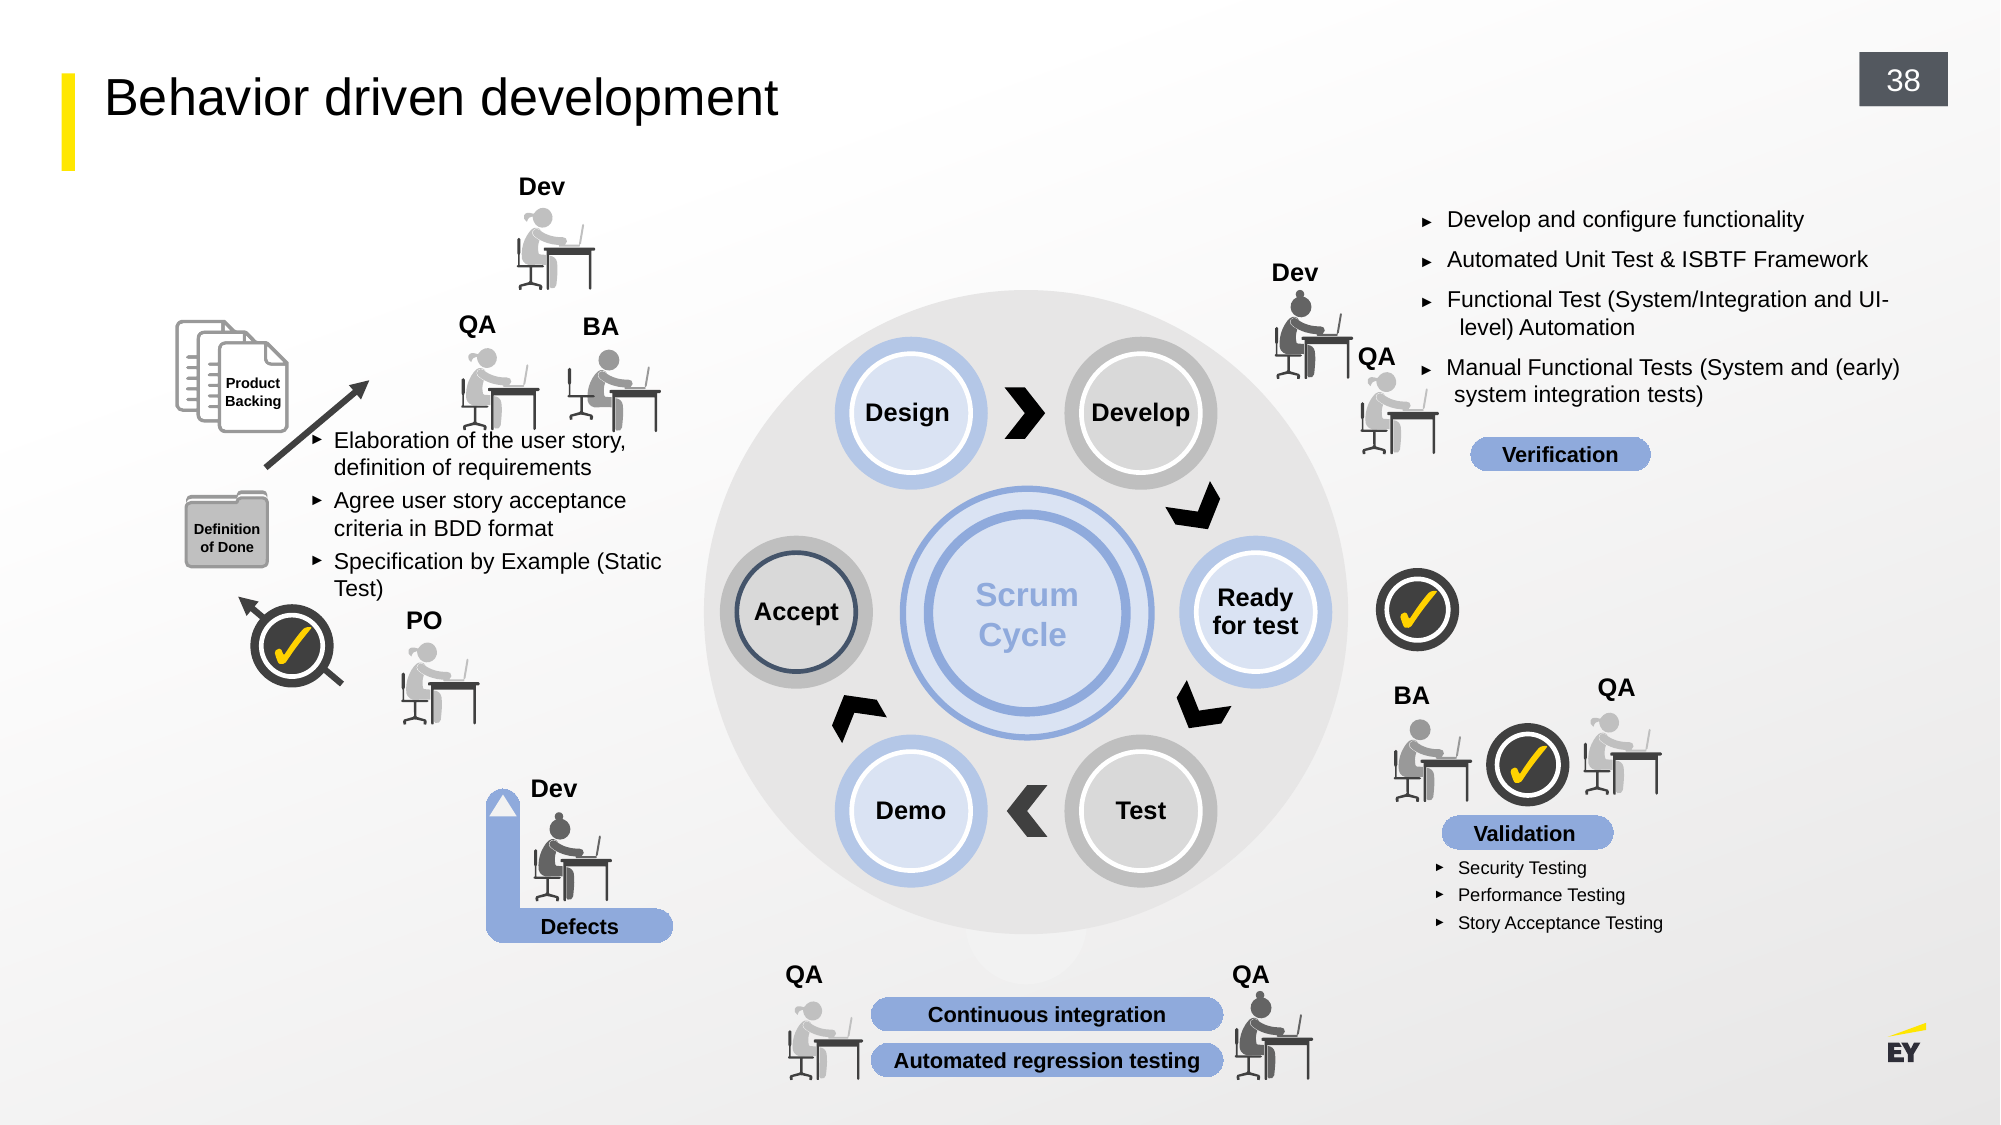

Behavior driven development
Dev
►Develop and configure functionality
►Automated Unit Test & ISBTF Framework
►Functional Test (System/Integration and UI-

Dev

QA
BA
level) Automation

Product
Backing

QA

►Manual	Functional Tests (System and (early)
Design
Develop

system integration tests)

Verification
Elaboration of the user story, definition of requirements
Agree user story acceptance criteria in BDD format
Specification by Example (Static Test)

Definition
of Done
Scrum Cycle

Accept
Ready for test

PO

QA
BA

Test
Demo
Dev

Validation

Security Testing
Performance Testing
Story Acceptance Testing

Defects
QA
QA

Continuous integration

Automated regression testing